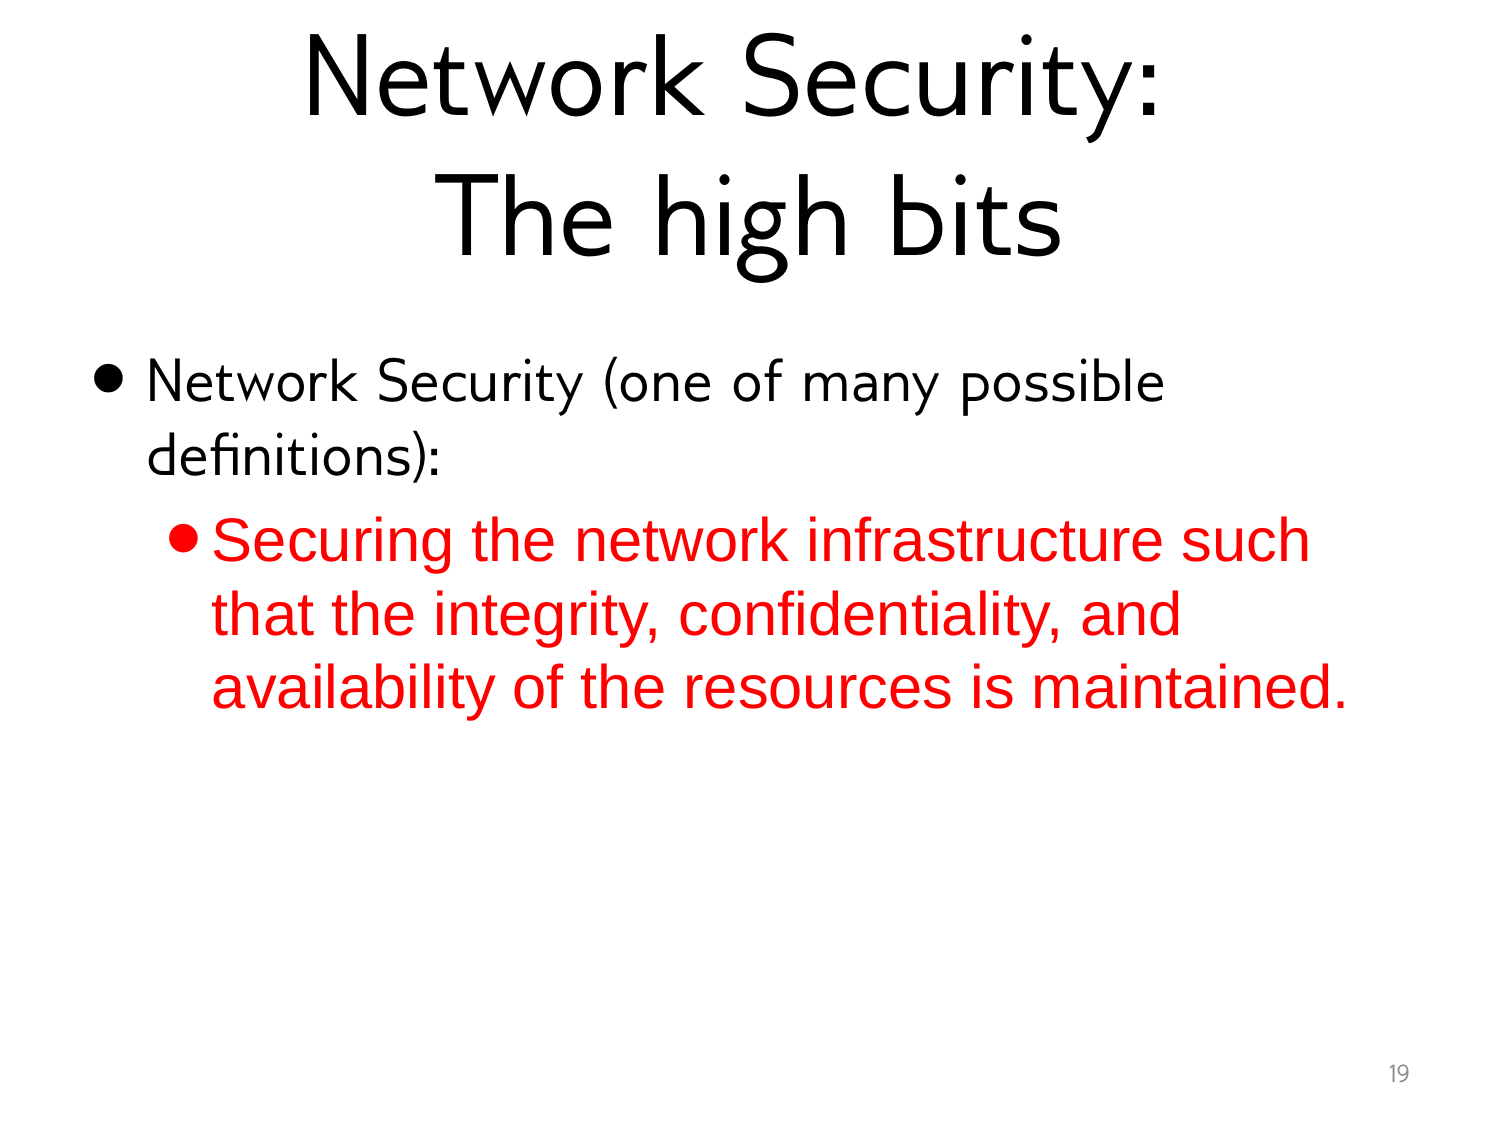

# Network Security:
The high bits
Network Security (one of many possible definitions):
Securing the network infrastructure such that the integrity, confidentiality, and availability of the resources is maintained.
19